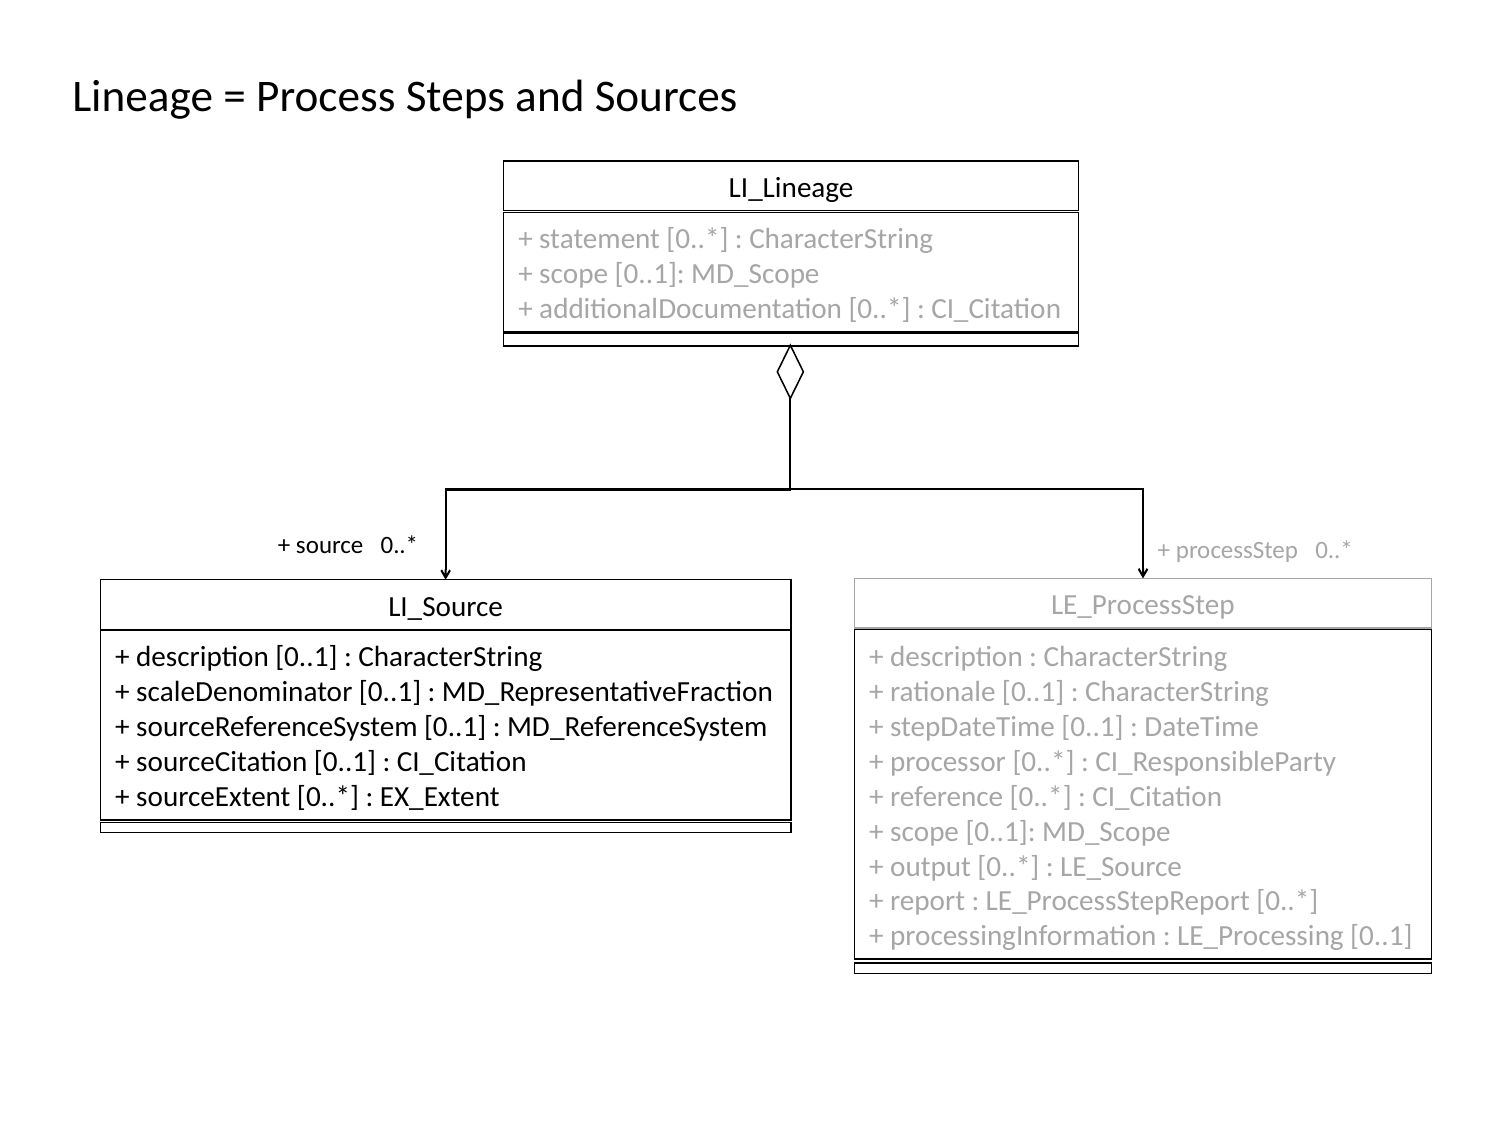

# Lineage = Process Steps and Sources
LI_Lineage
+ statement [0..*] : CharacterString
+ scope [0..1]: MD_Scope
+ additionalDocumentation [0..*] : CI_Citation

+ source   0..*
+ processStep   0..*
LE_ProcessStep
+ description : CharacterString
+ rationale [0..1] : CharacterString
+ stepDateTime [0..1] : DateTime
+ processor [0..*] : CI_ResponsibleParty
+ reference [0..*] : CI_Citation
+ scope [0..1]: MD_Scope
+ output [0..*] : LE_Source
+ report : LE_ProcessStepReport [0..*]
+ processingInformation : LE_Processing [0..1]

LI_Source
+ description [0..1] : CharacterString
+ scaleDenominator [0..1] : MD_RepresentativeFraction
+ sourceReferenceSystem [0..1] : MD_ReferenceSystem
+ sourceCitation [0..1] : CI_Citation
+ sourceExtent [0..*] : EX_Extent